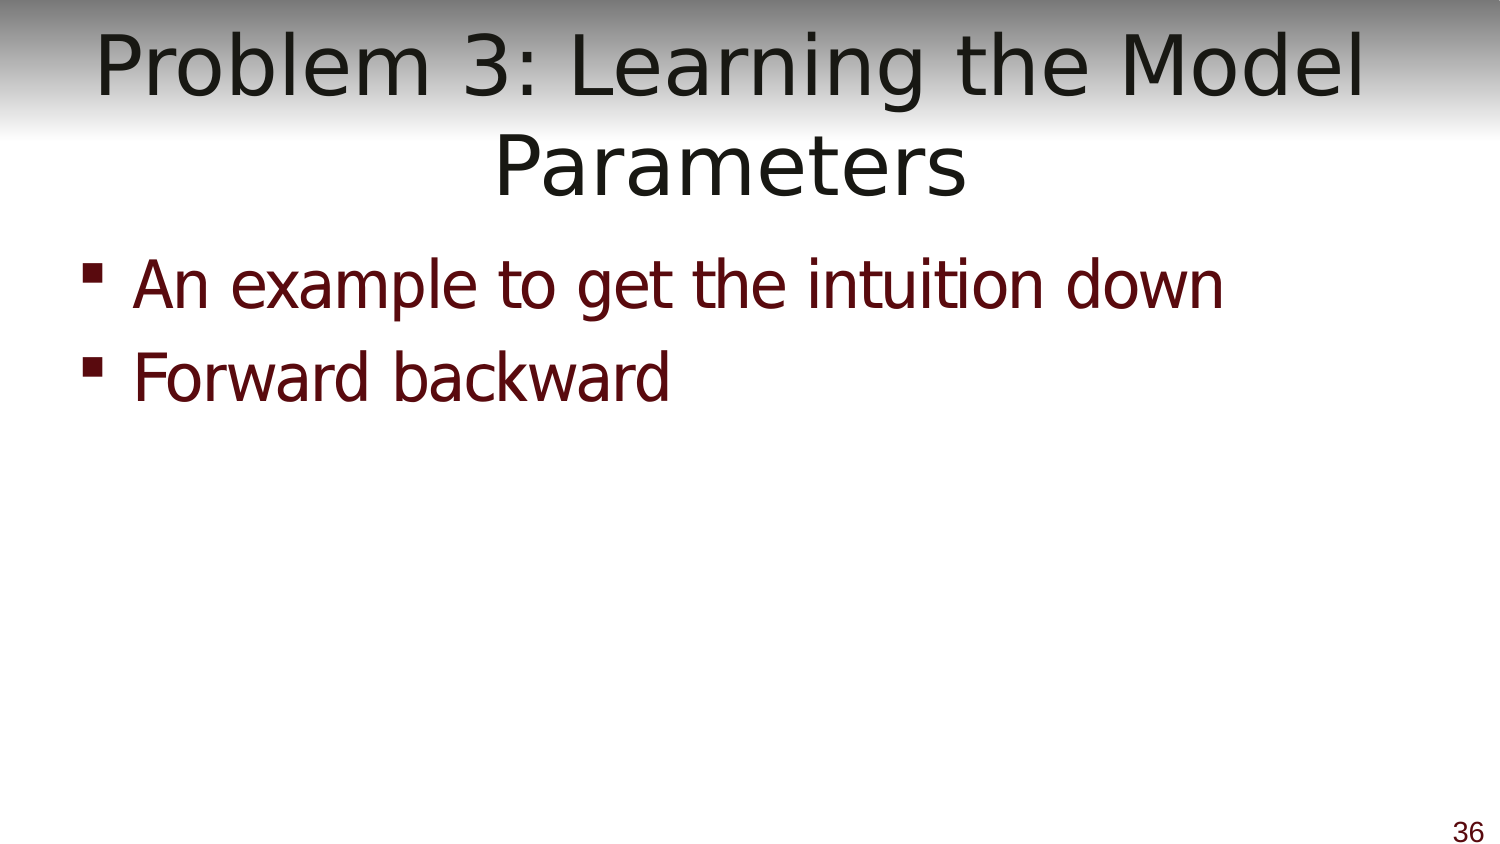

# Problem 3: Learning the Model Parameters
An example to get the intuition down
Forward backward
36